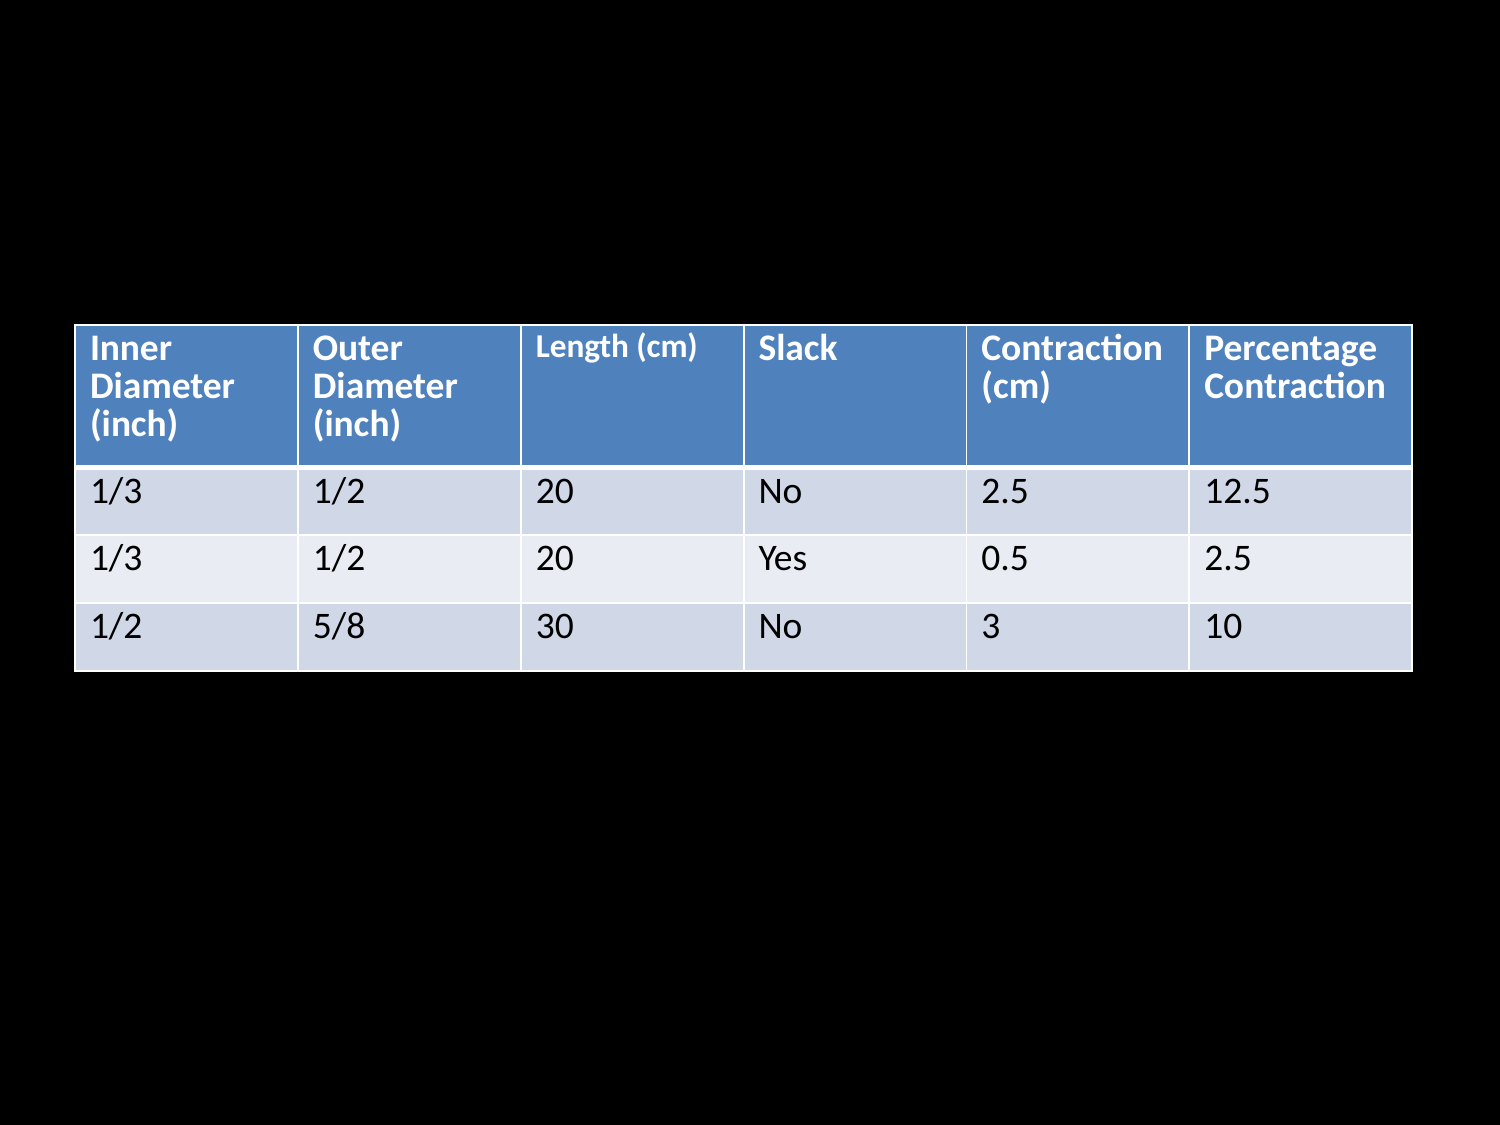

# Testing Results
| Inner Diameter (inch) | Outer Diameter (inch) | Length (cm) | Slack | Contraction (cm) | Percentage Contraction |
| --- | --- | --- | --- | --- | --- |
| 1/3 | 1/2 | 20 | No | 2.5 | 12.5 |
| 1/3 | 1/2 | 20 | Yes | 0.5 | 2.5 |
| 1/2 | 5/8 | 30 | No | 3 | 10 |